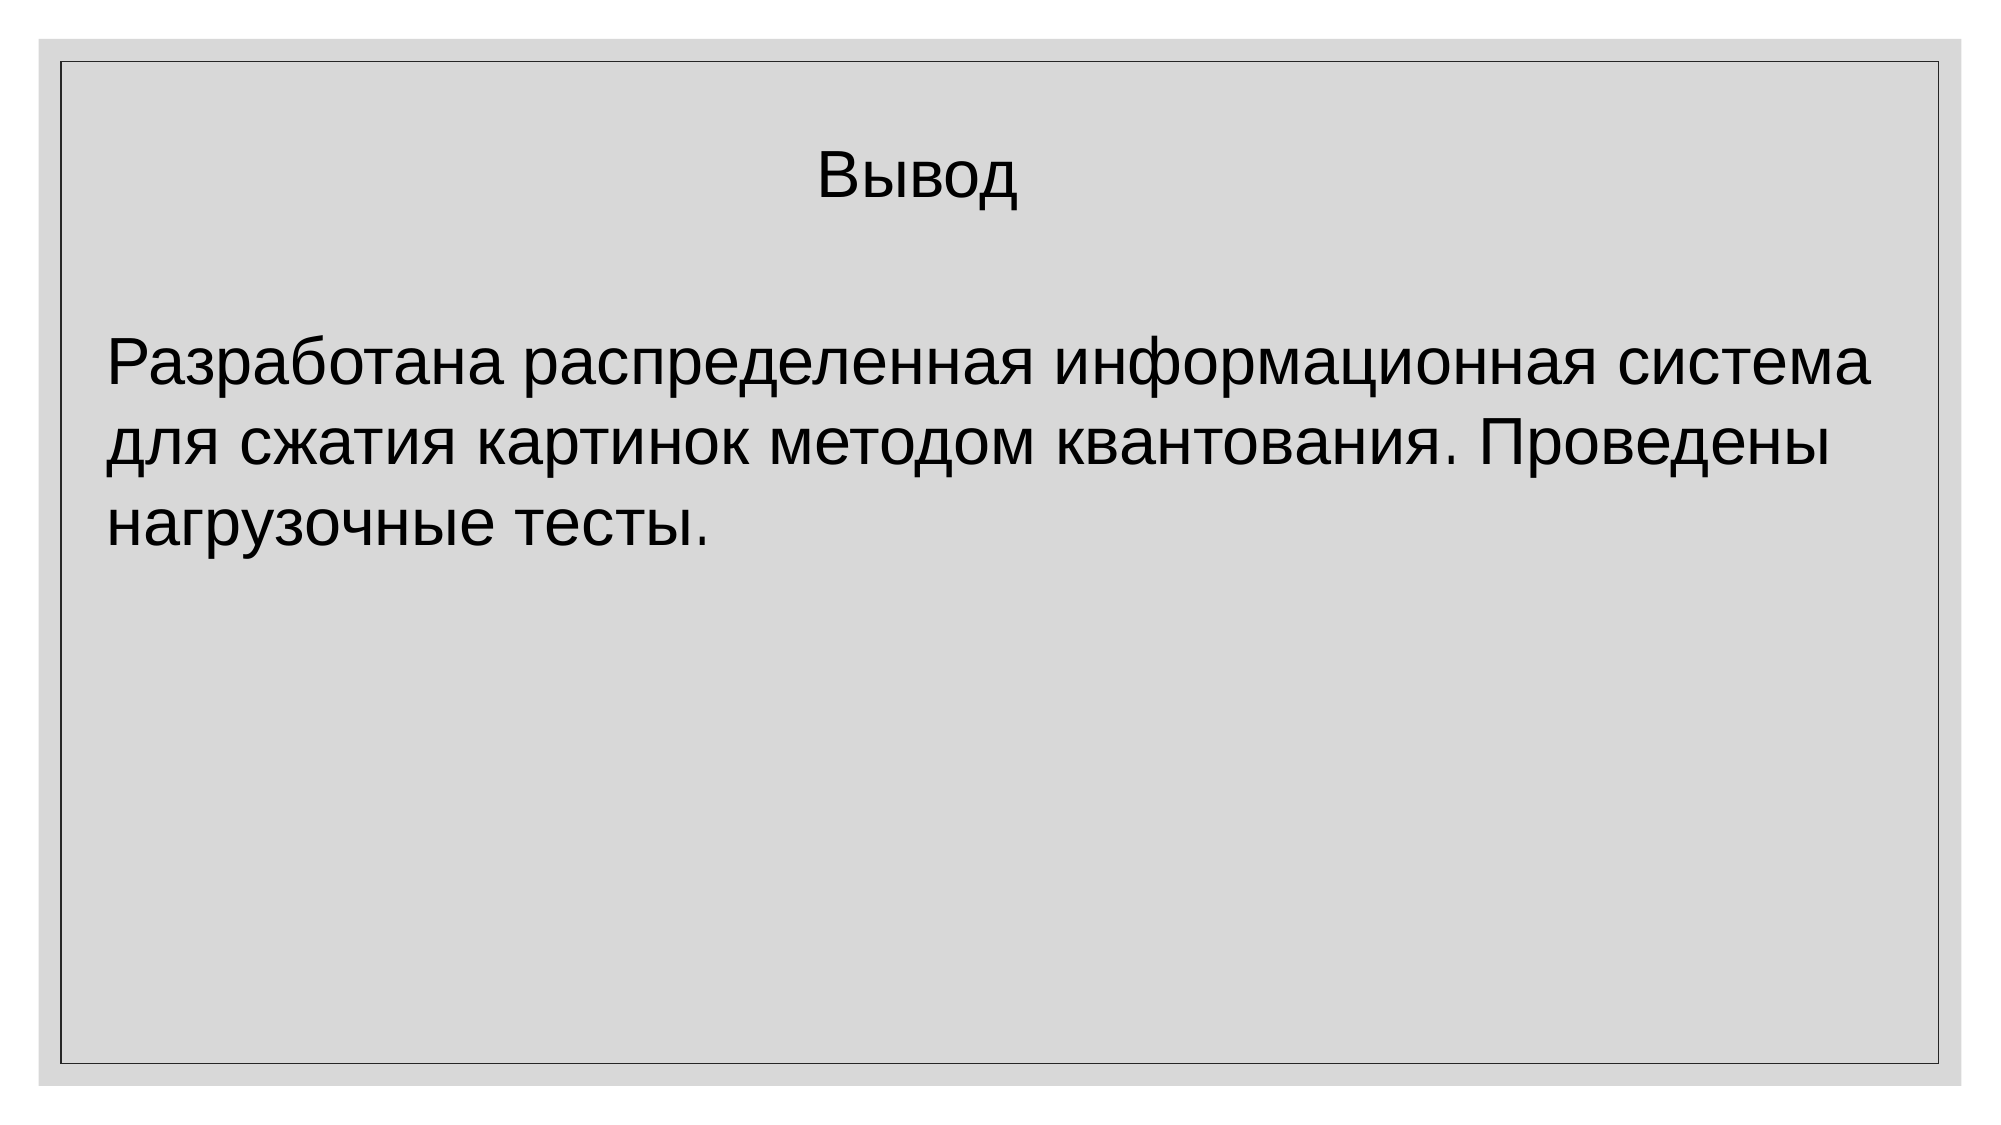

Вывод
Разработана распределенная информационная система для сжатия картинок методом квантования. Проведены нагрузочные тесты.
09.12.2024